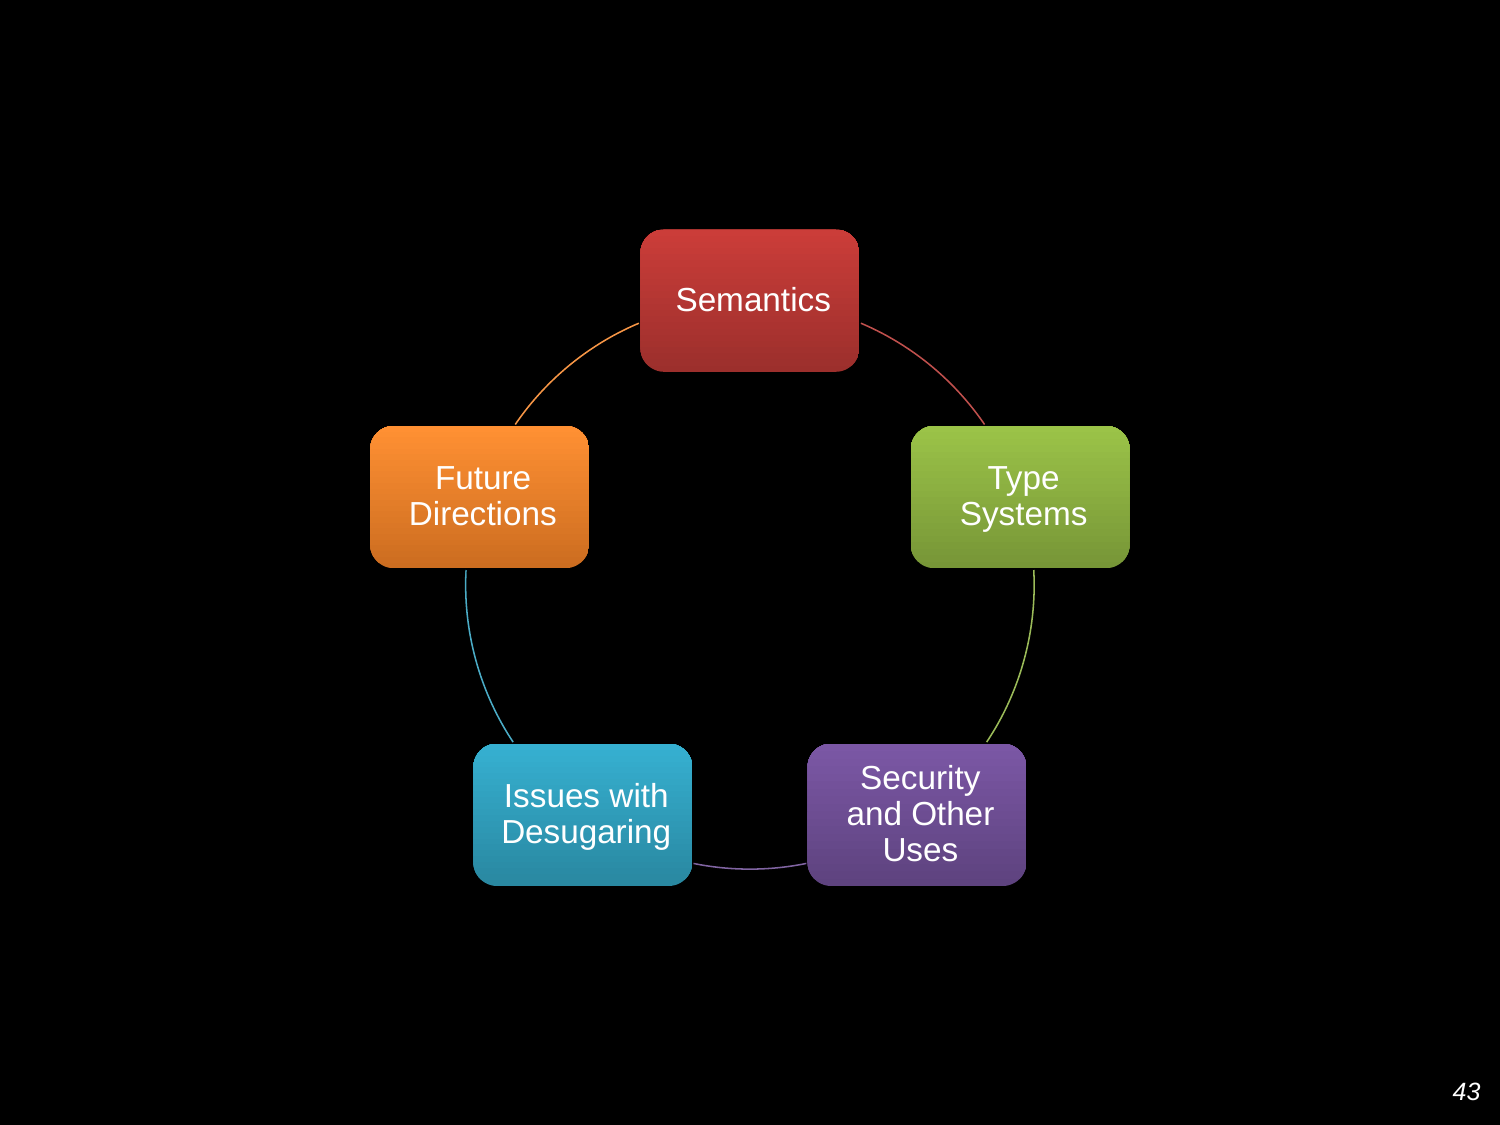

Semantics
Type Systems
Security and Other Uses
Issues with Desugaring
Future Directions
43